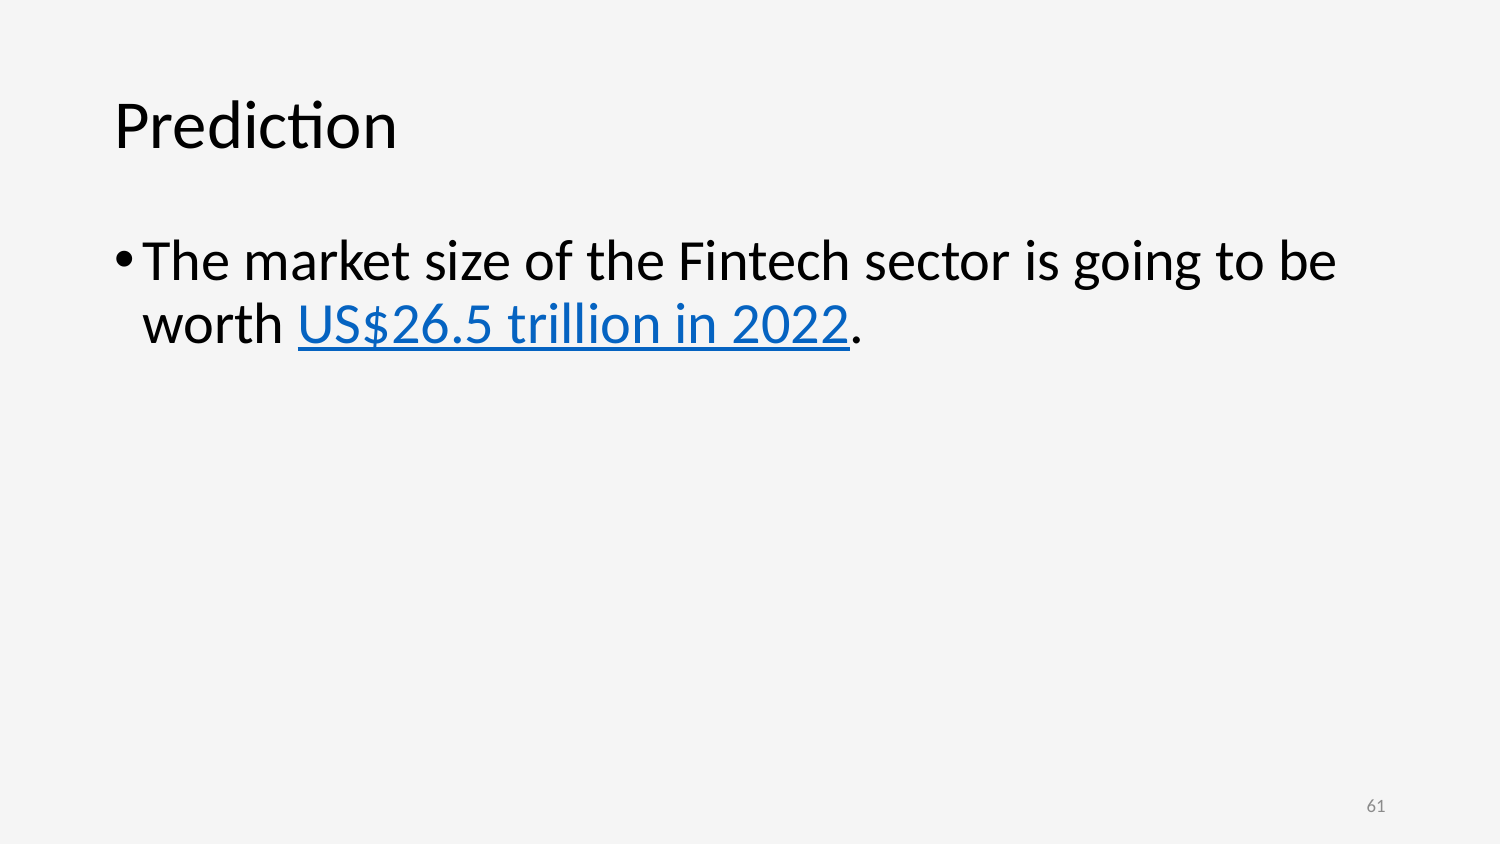

# Prediction
The market size of the Fintech sector is going to be worth US$26.5 trillion in 2022.

61